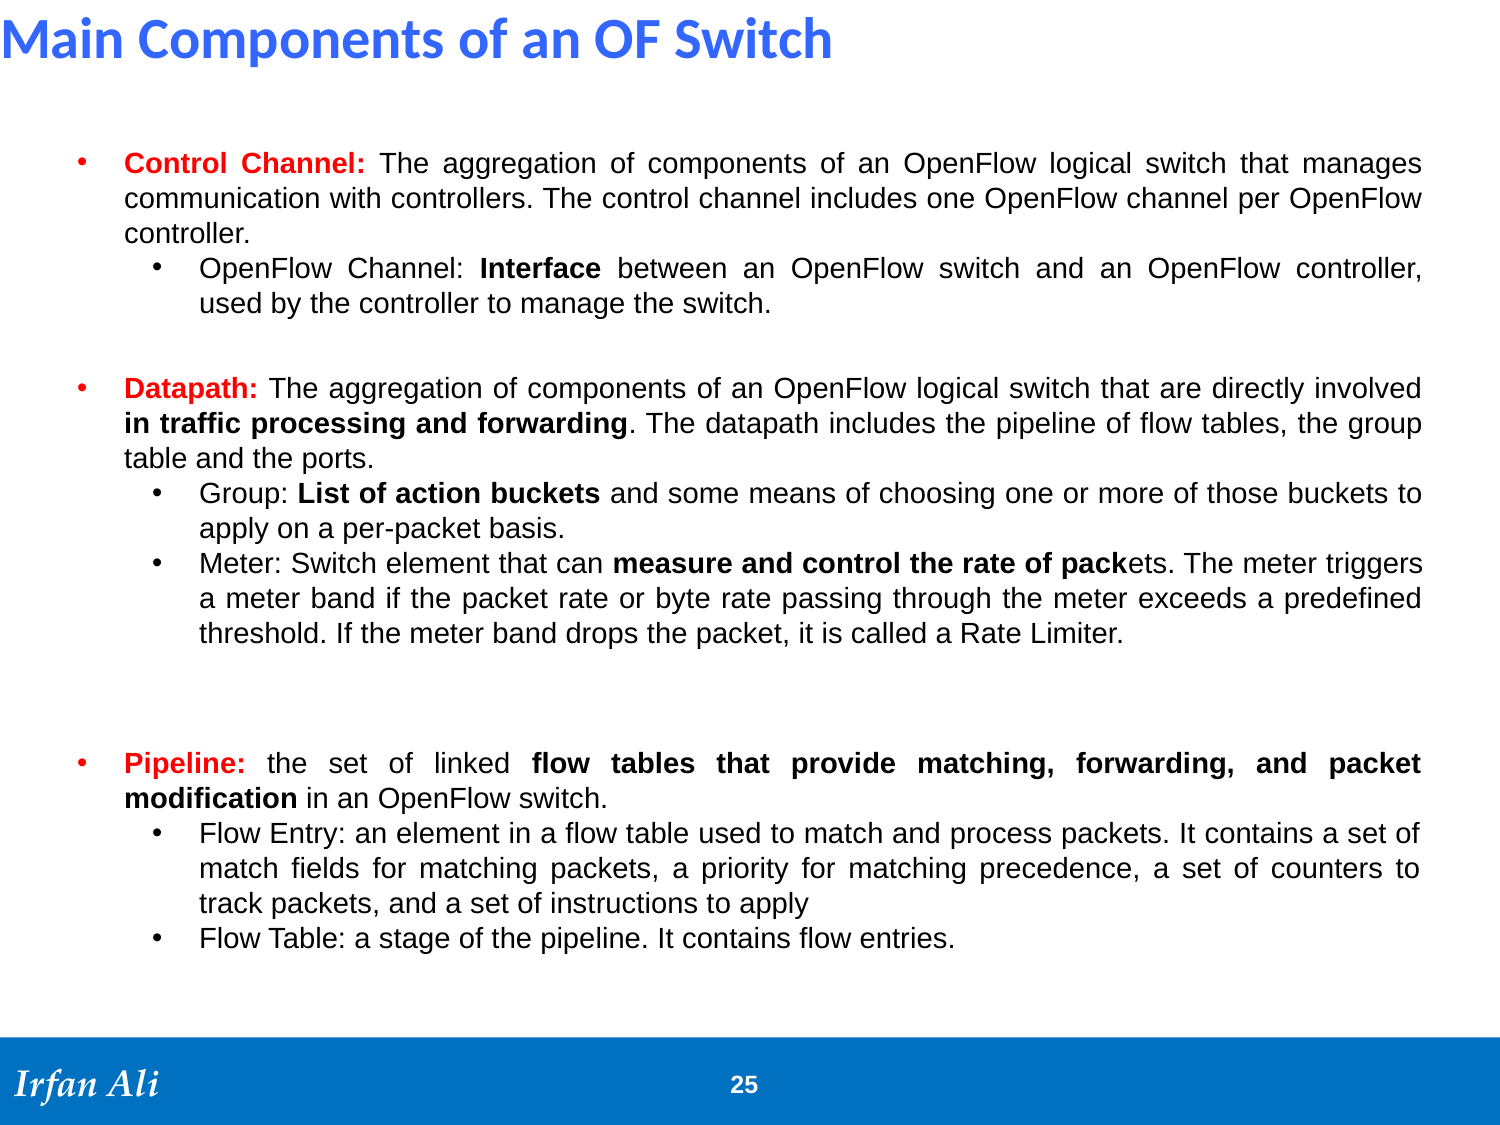

# Main Components of an OF Switch
Control Channel: The aggregation of components of an OpenFlow logical switch that manages communication with controllers. The control channel includes one OpenFlow channel per OpenFlow controller.
OpenFlow Channel: Interface between an OpenFlow switch and an OpenFlow controller, used by the controller to manage the switch.
Datapath: The aggregation of components of an OpenFlow logical switch that are directly involved in traffic processing and forwarding. The datapath includes the pipeline of flow tables, the group table and the ports.
Group: List of action buckets and some means of choosing one or more of those buckets to apply on a per-packet basis.
Meter: Switch element that can measure and control the rate of packets. The meter triggers a meter band if the packet rate or byte rate passing through the meter exceeds a predefined threshold. If the meter band drops the packet, it is called a Rate Limiter.
Pipeline: the set of linked flow tables that provide matching, forwarding, and packet modification in an OpenFlow switch.
Flow Entry: an element in a flow table used to match and process packets. It contains a set of match fields for matching packets, a priority for matching precedence, a set of counters to track packets, and a set of instructions to apply
Flow Table: a stage of the pipeline. It contains flow entries.